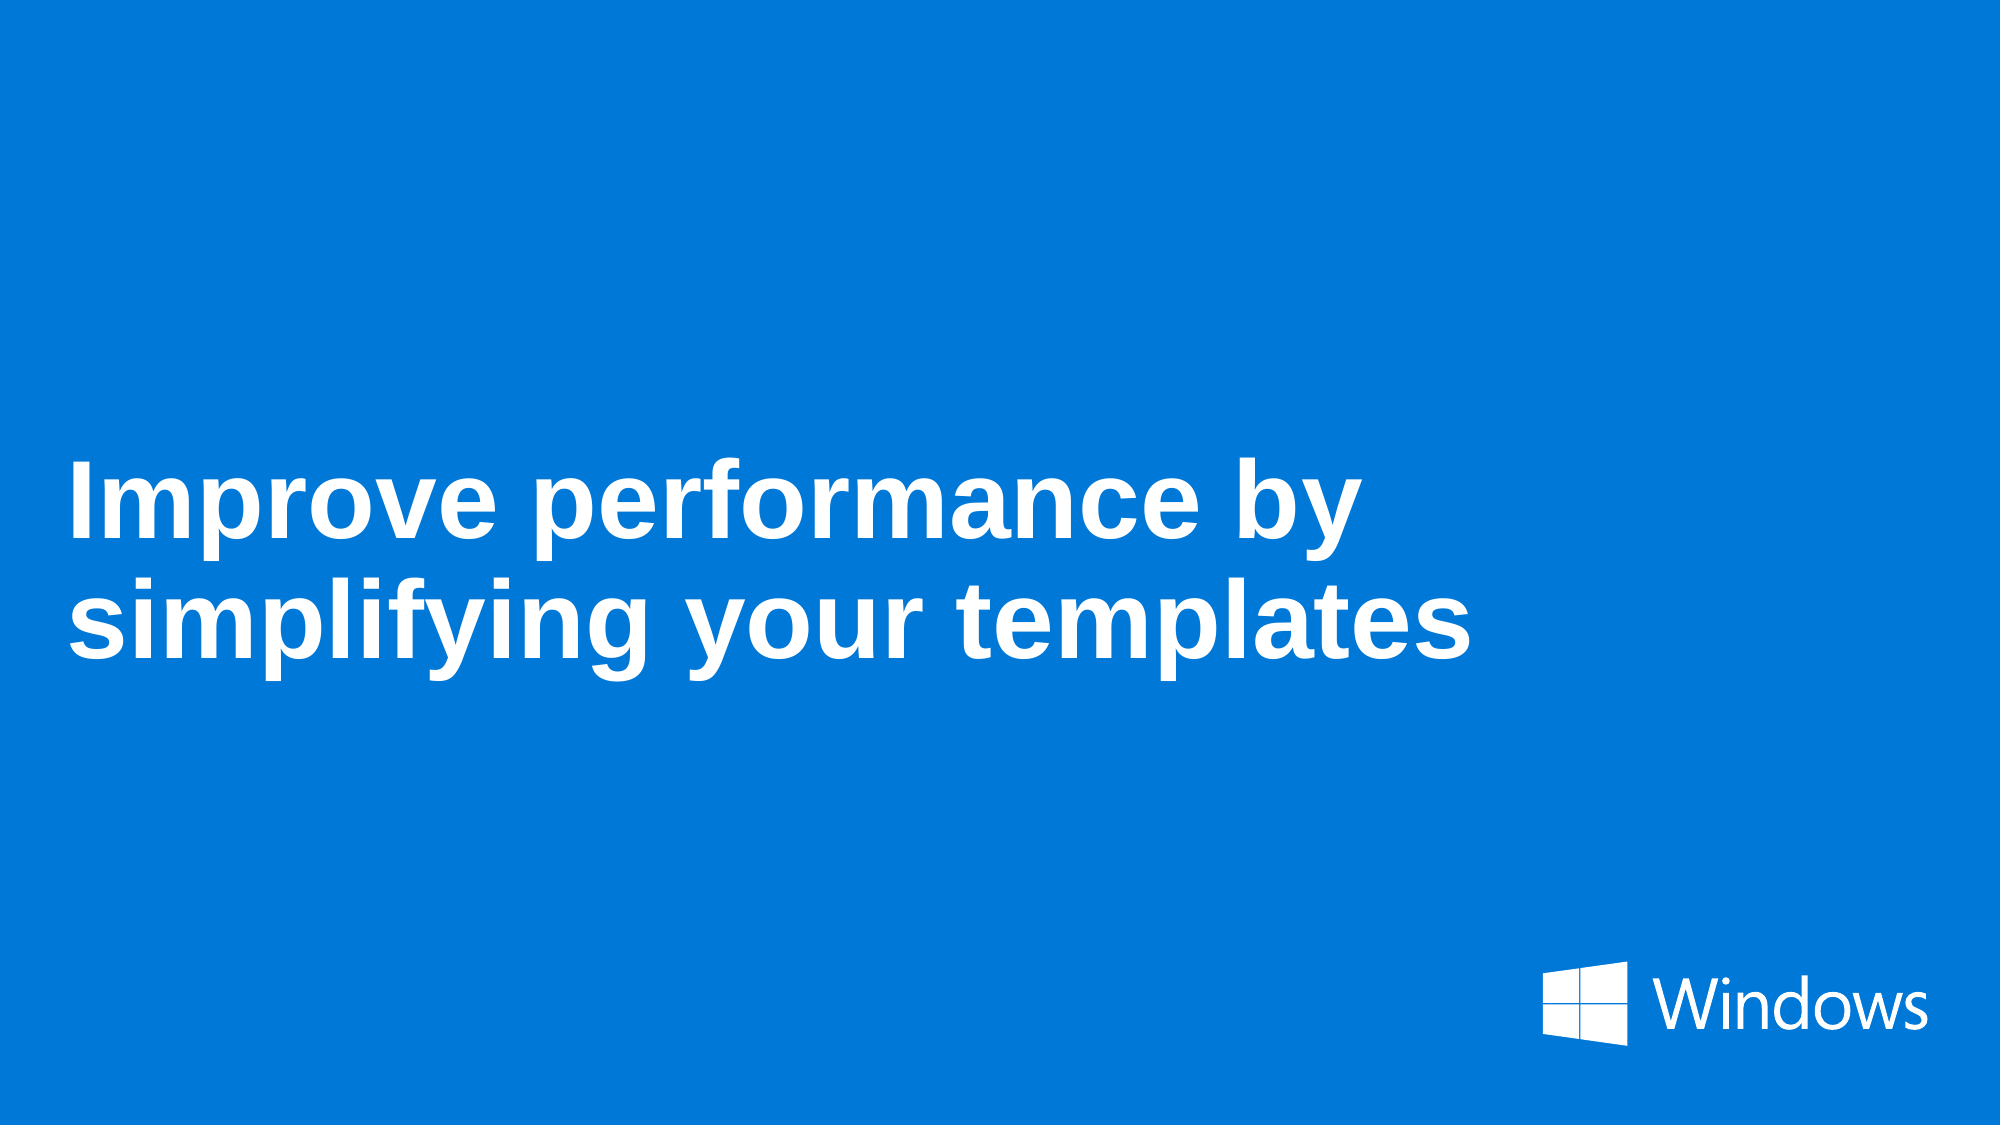

# Improve performance by simplifying your templates